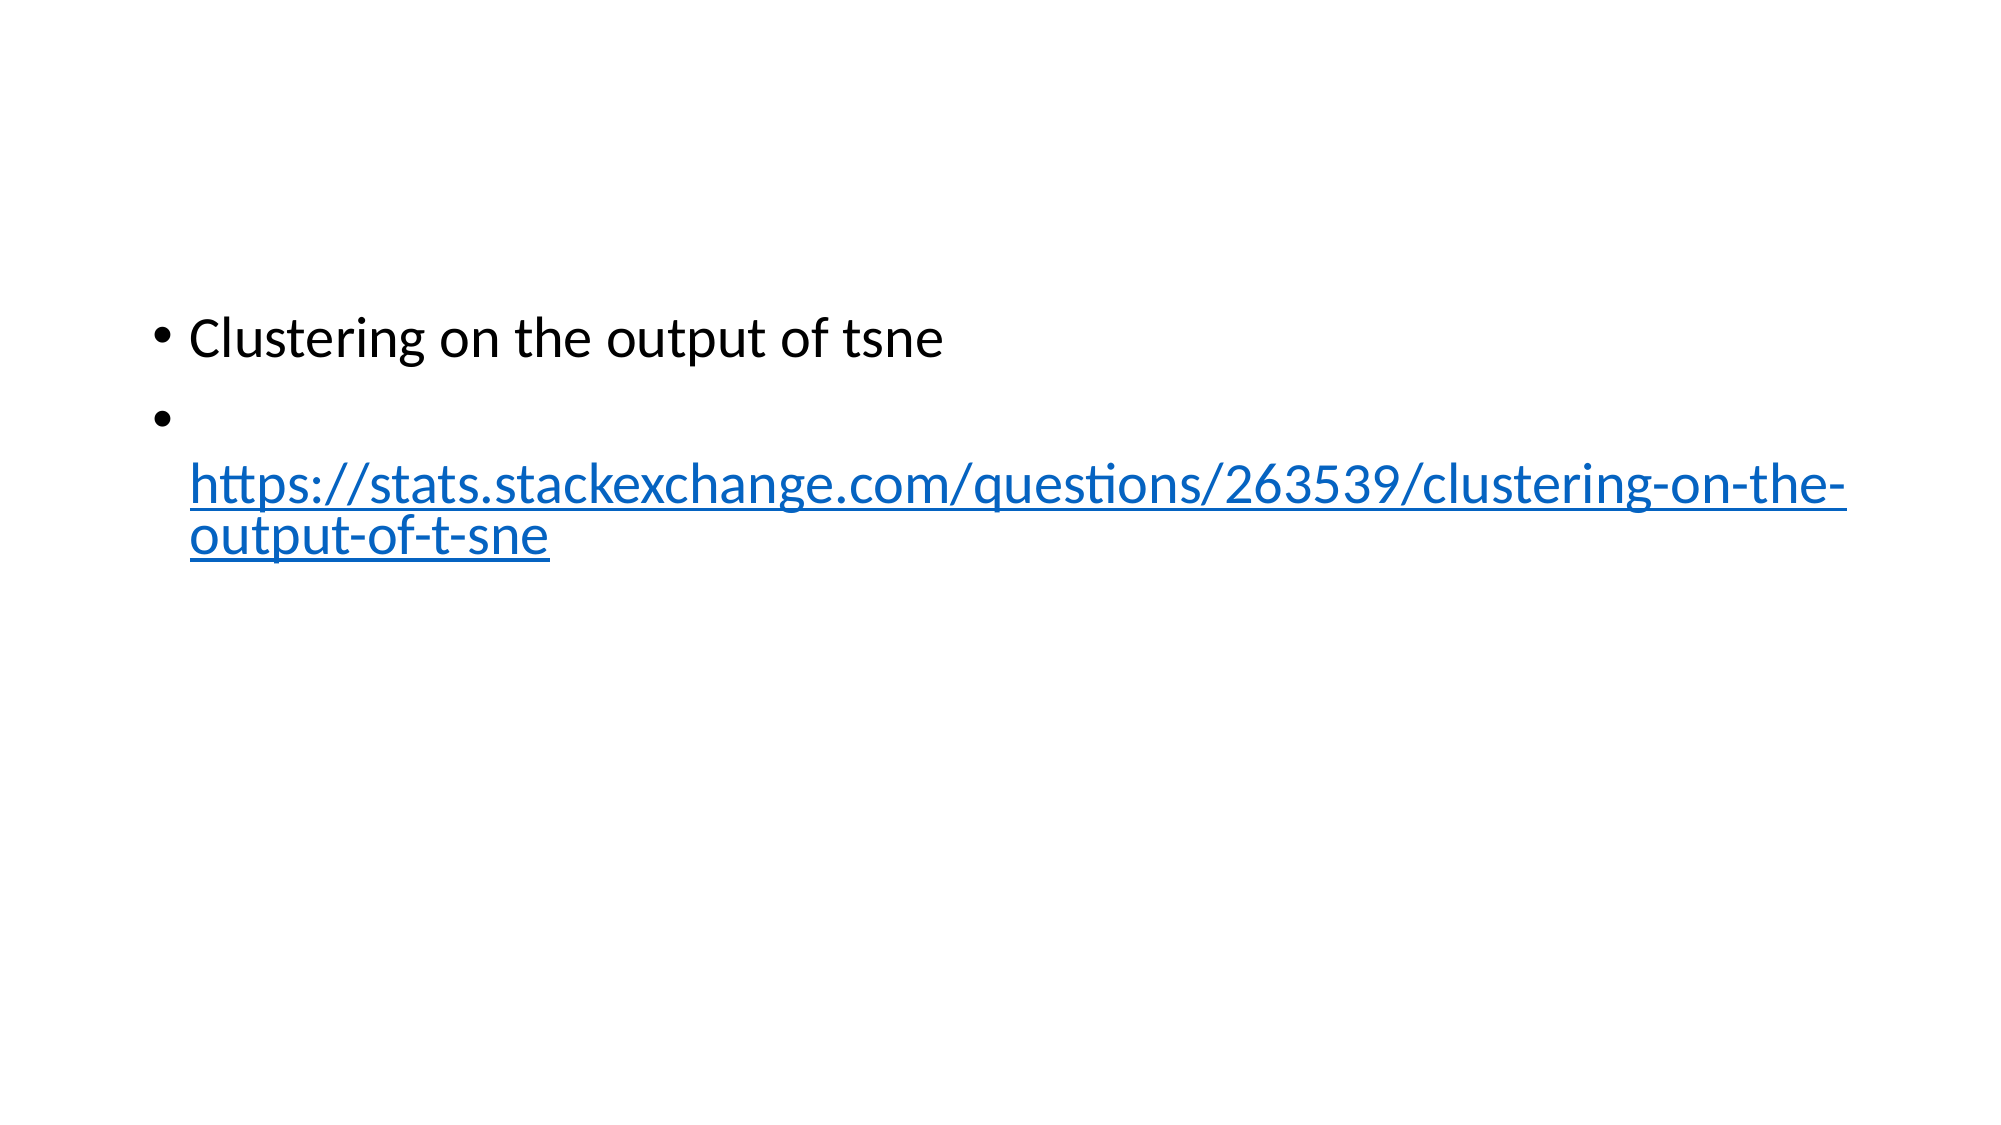

#
Clustering on the output of tsne
 https://stats.stackexchange.com/questions/263539/clustering-on-the-output-of-t-sne